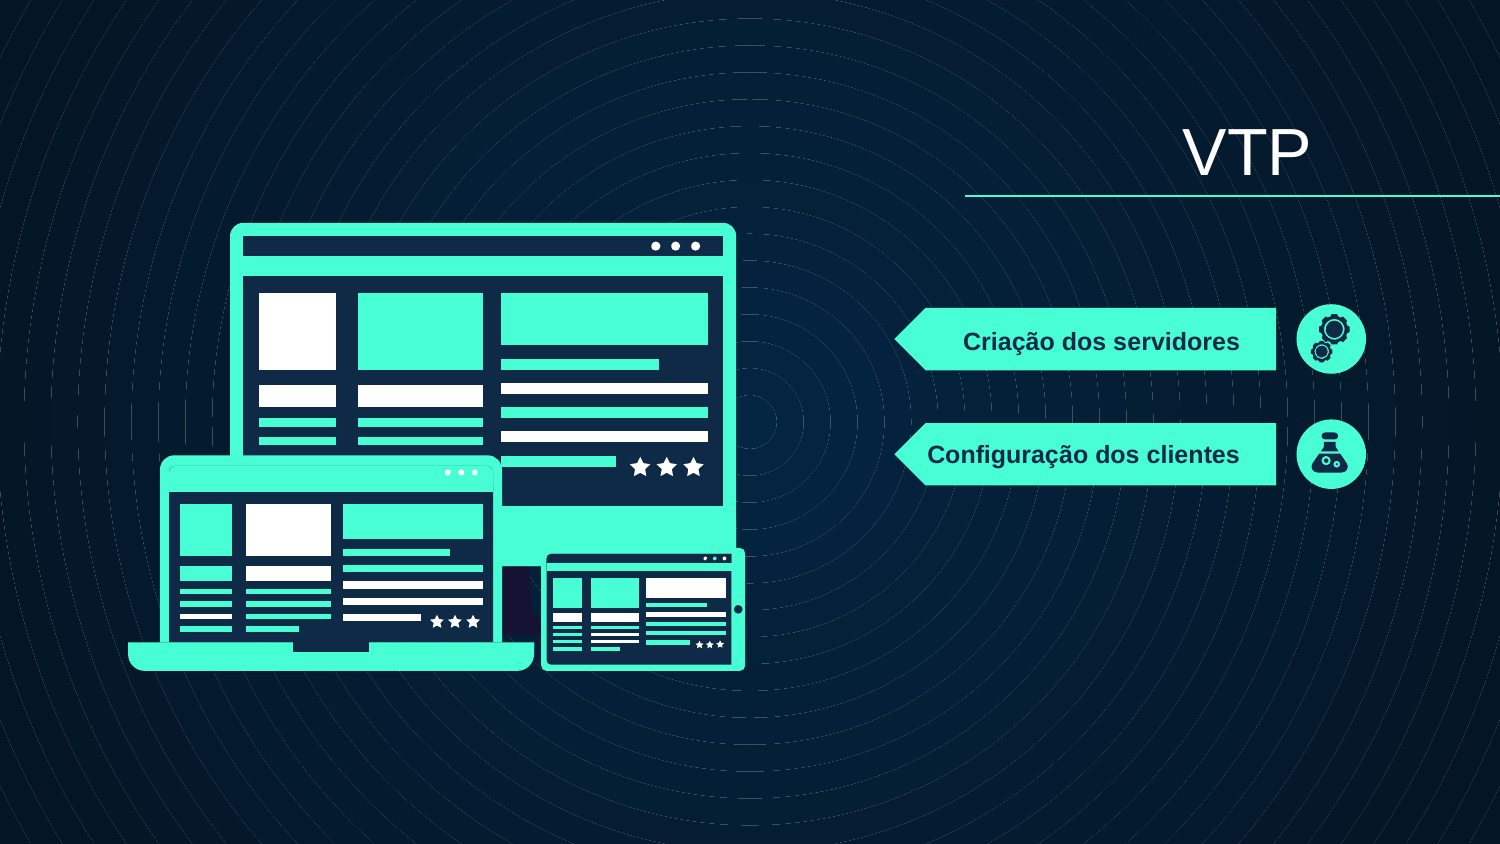

VTP

# Criação dos servidores

Configuração dos clientes